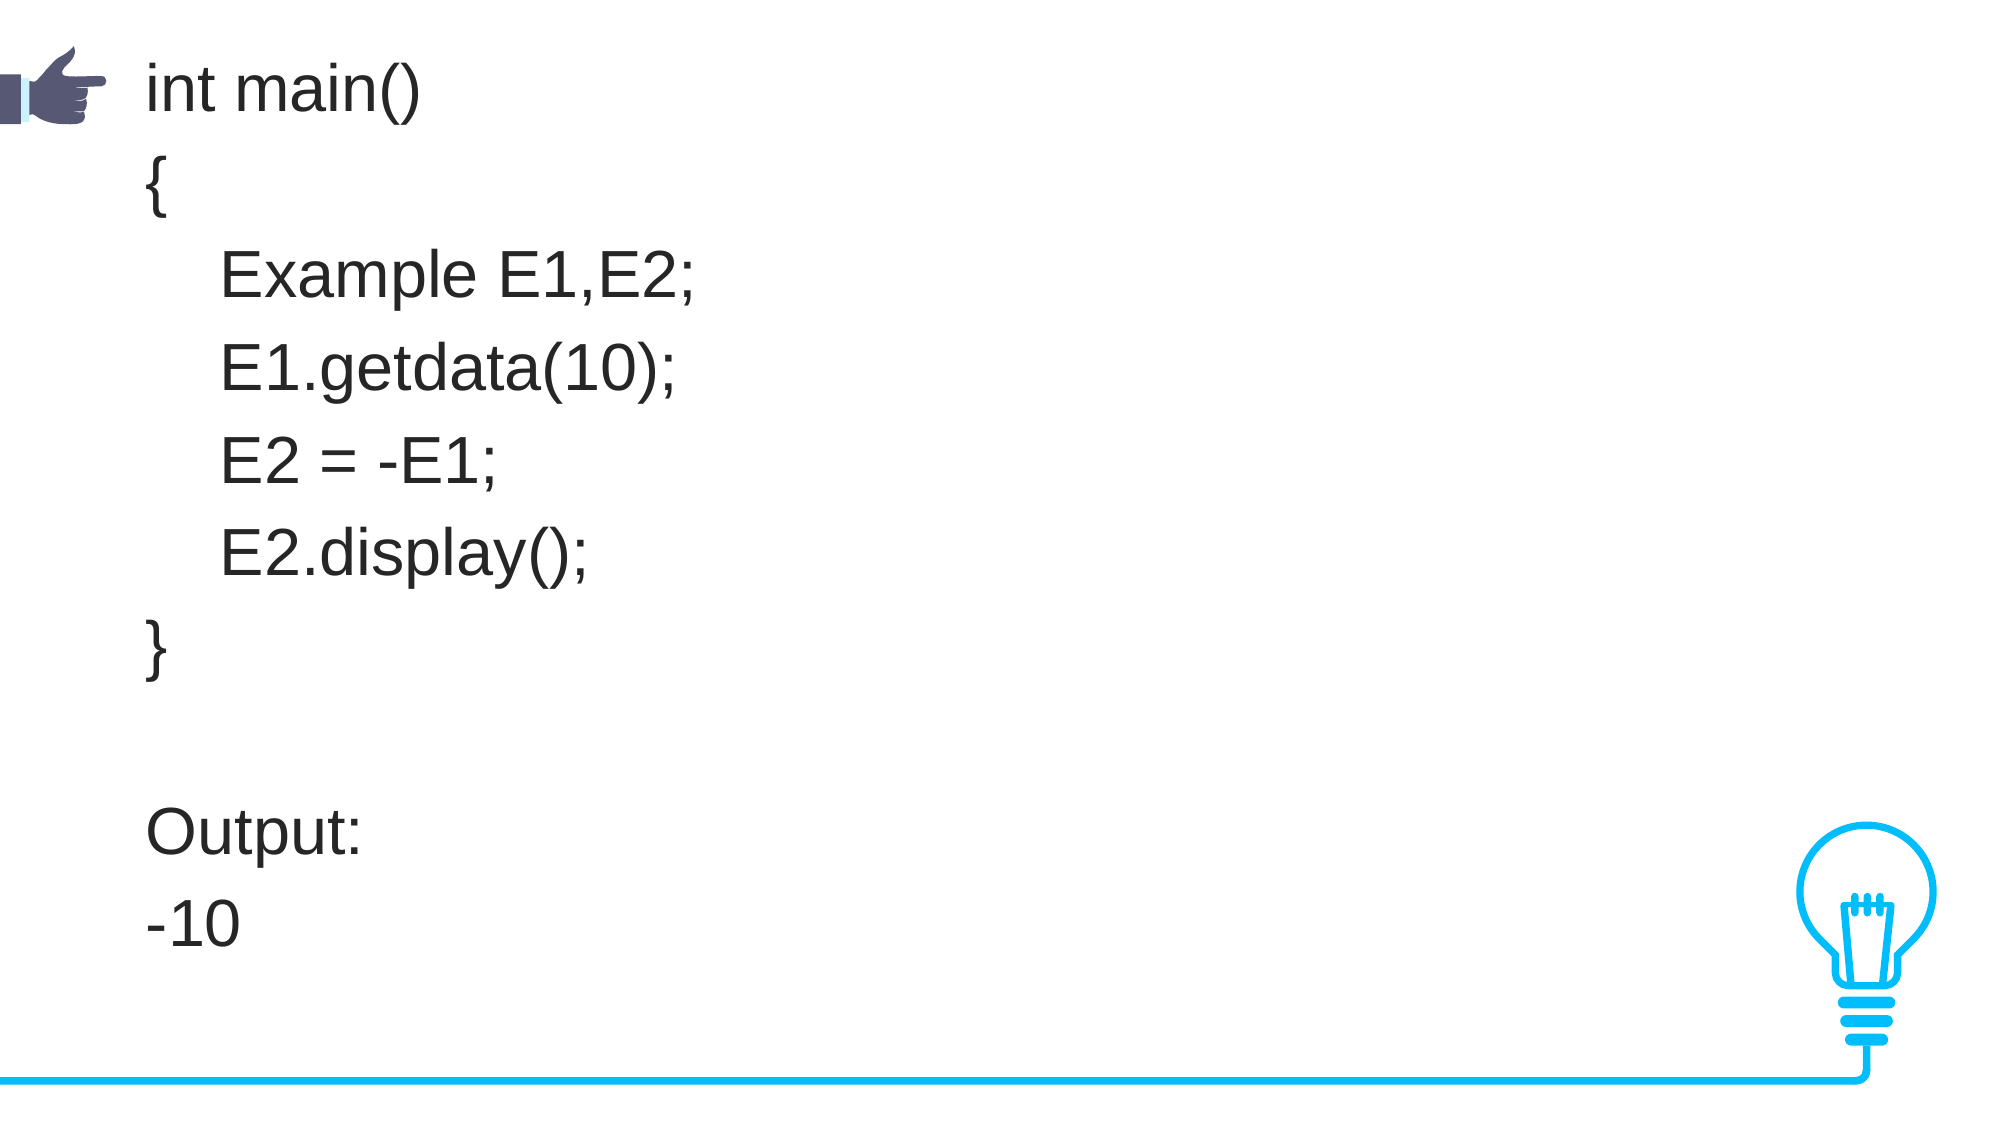

int main()
{
    Example E1,E2;
    E1.getdata(10);
    E2 = -E1;
    E2.display();
}

Output:
-10